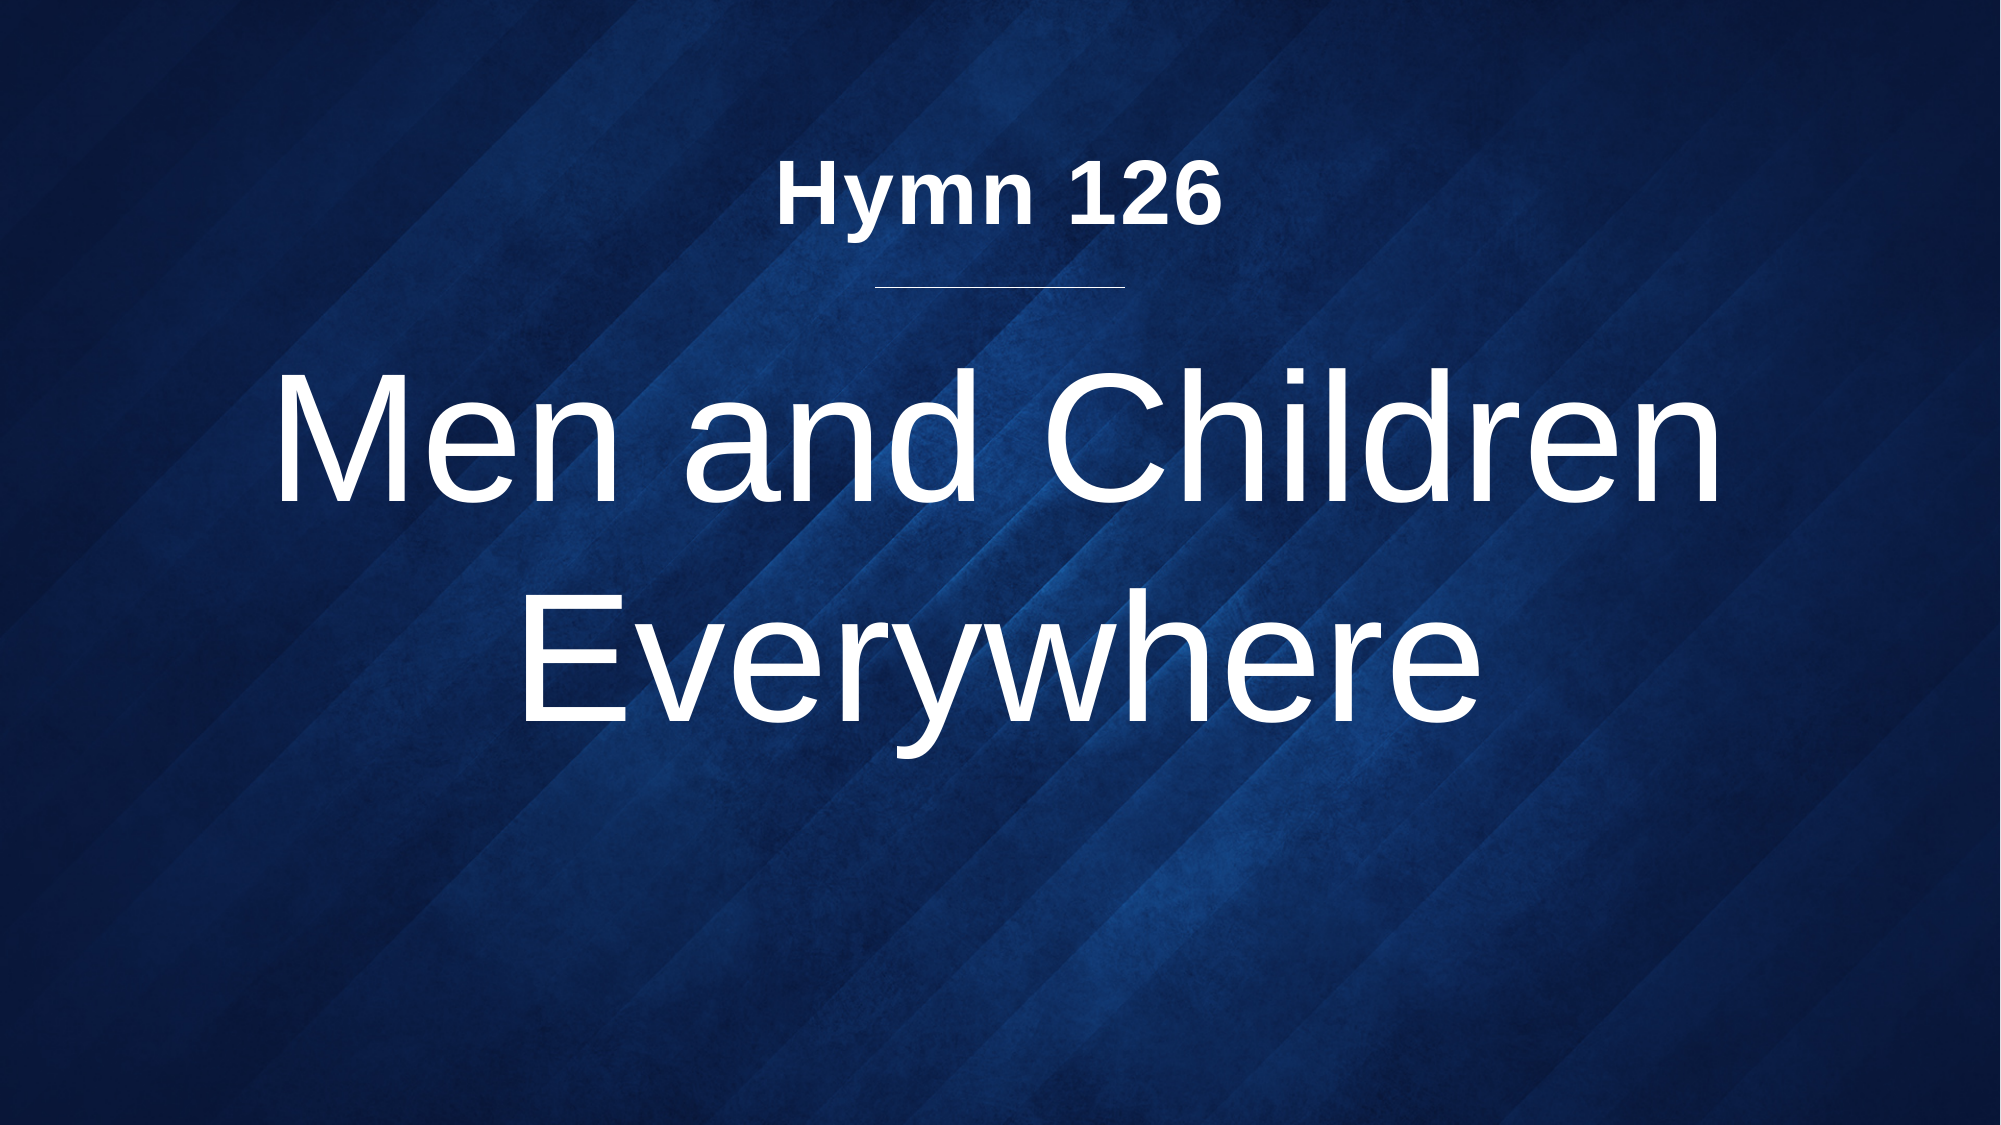

Hymn 126
# Men and Children Everywhere